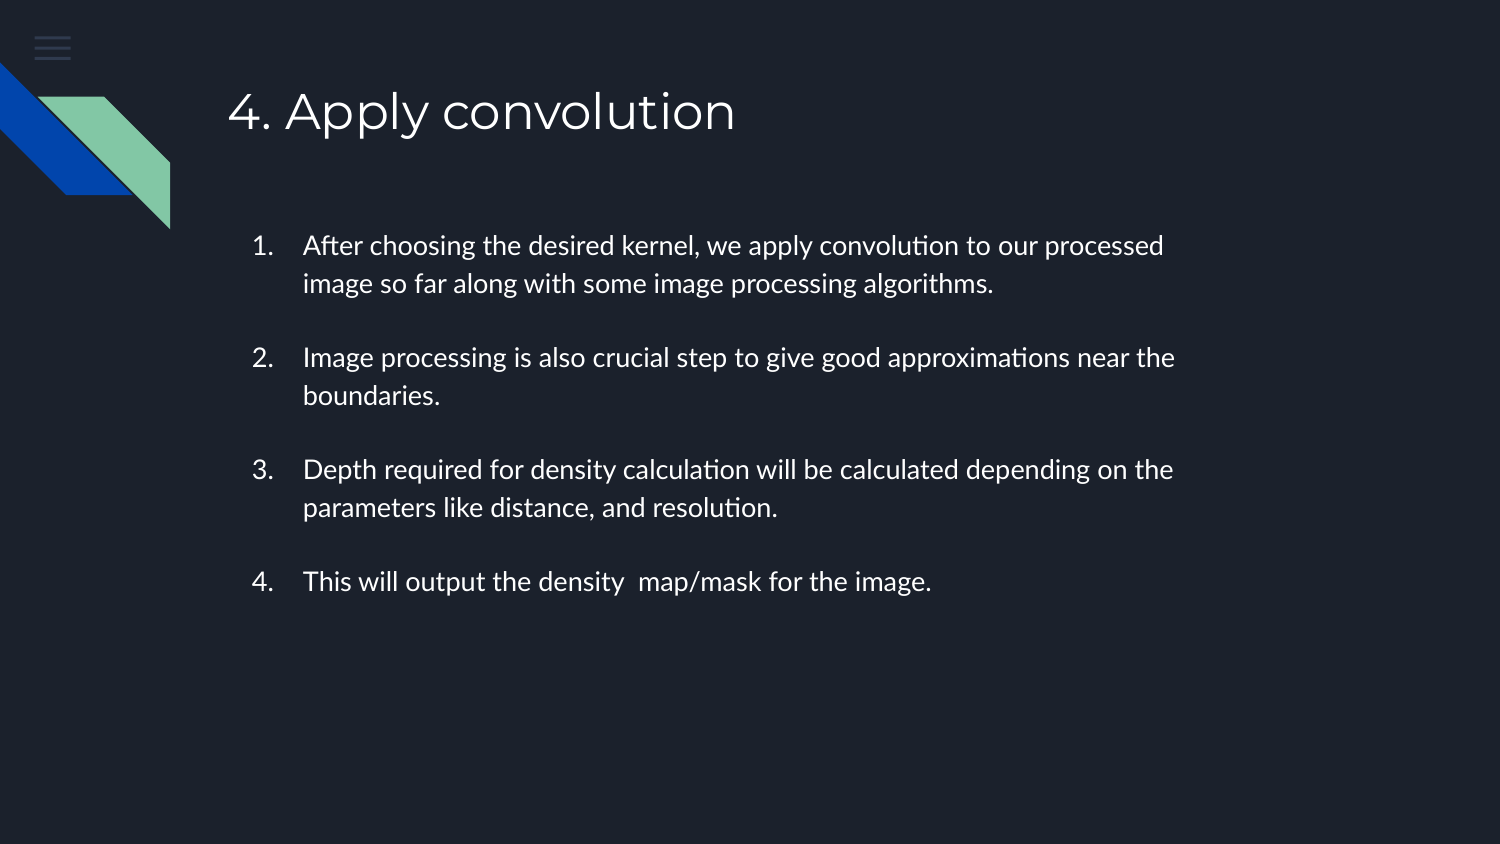

# 4. Apply convolution
After choosing the desired kernel, we apply convolution to our processed image so far along with some image processing algorithms.

Image processing is also crucial step to give good approximations near the boundaries.

Depth required for density calculation will be calculated depending on the parameters like distance, and resolution.

This will output the density  map/mask for the image.